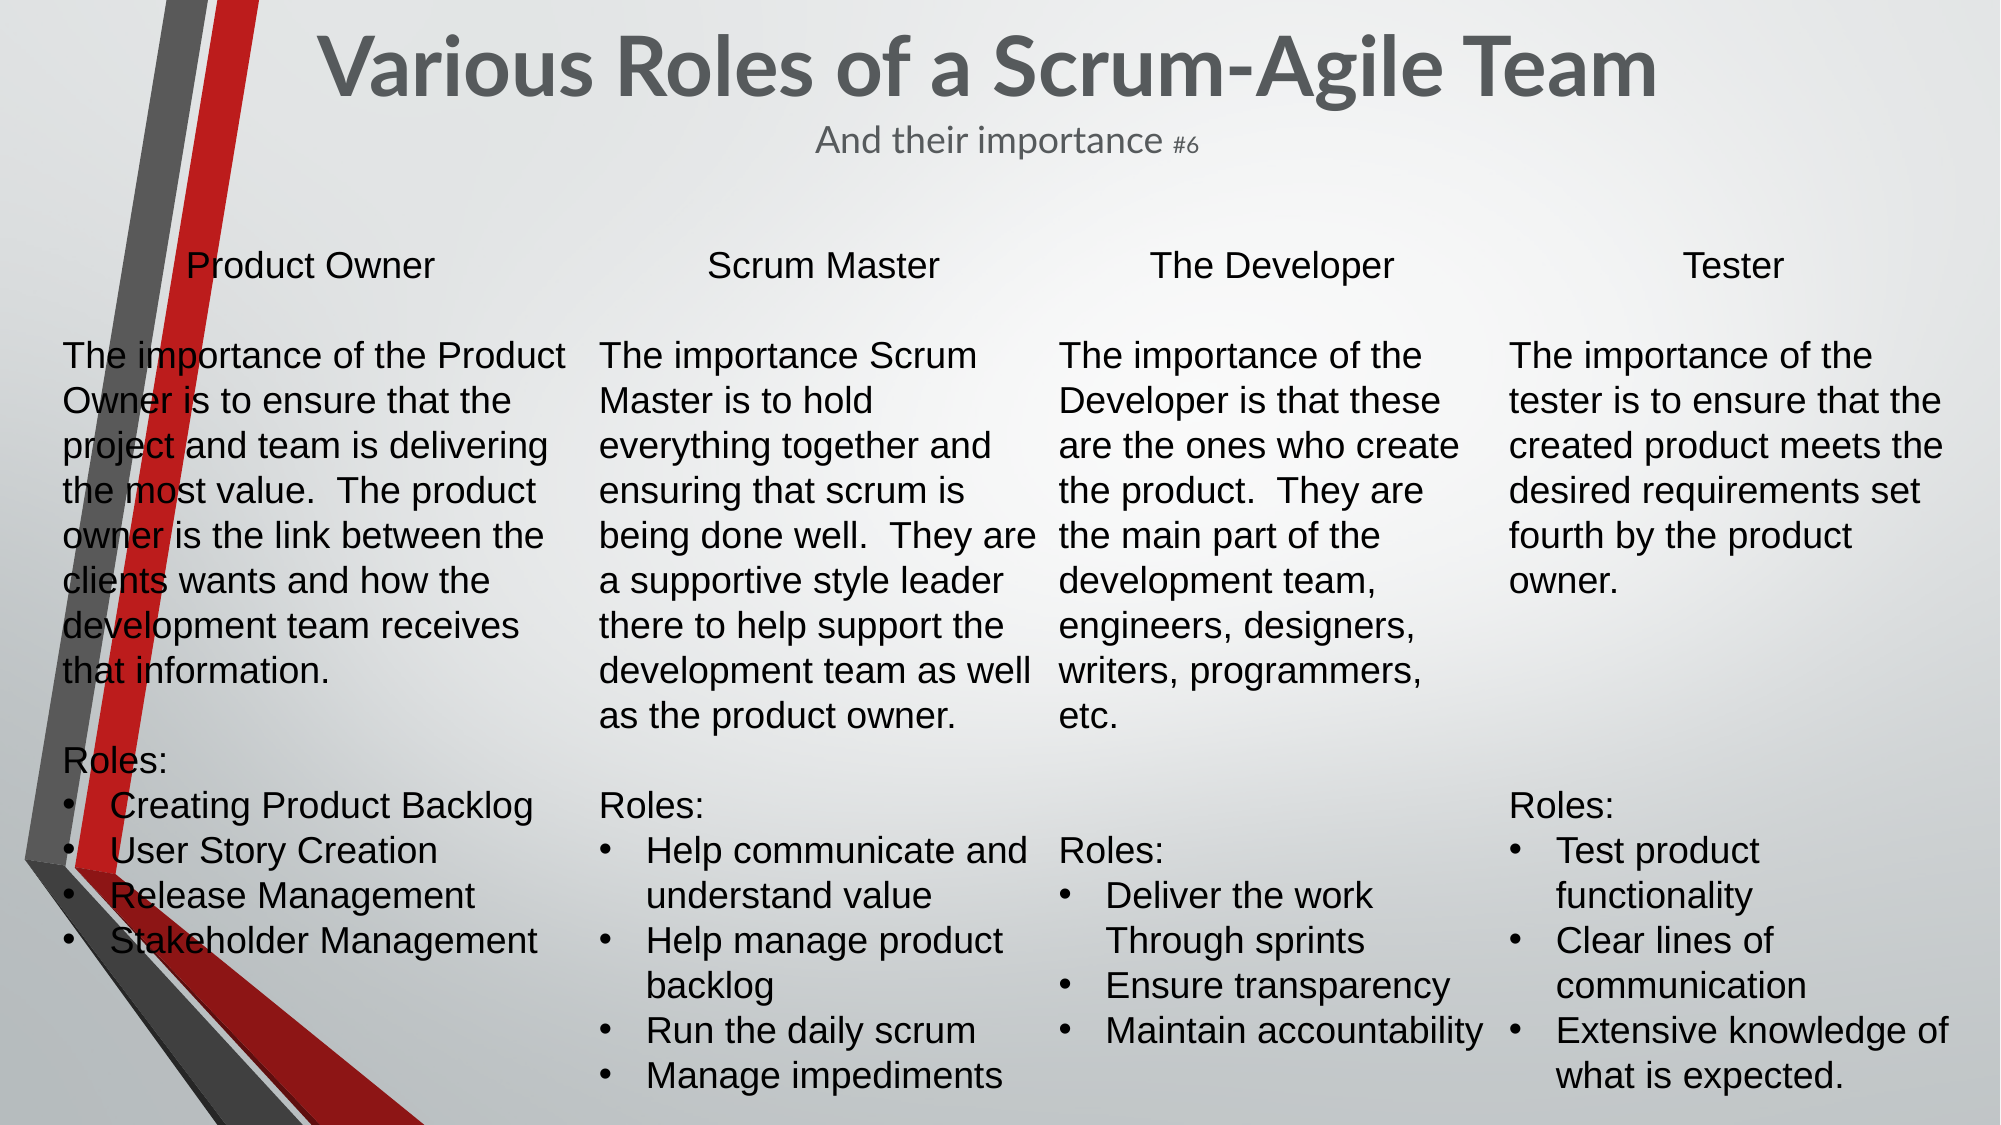

# Various Roles of a Scrum-Agile Team
And their importance #6

Tester

The importance of the tester is to ensure that the created product meets the desired requirements set fourth by the product owner.

Roles:
Test product functionality
Clear lines of communication
Extensive knowledge of what is expected.
Product Owner

The importance of the Product Owner is to ensure that the project and team is delivering the most value.  The product owner is the link between the clients wants and how the development team receives that information.
Roles:
Creating Product Backlog
User Story Creation
Release Management
Stakeholder Management

The Developer

The importance of the Developer is that these are the ones who create the product.  They are the main part of the development team, engineers, designers, writers, programmers, etc.

Roles:
Deliver the work Through sprints
Ensure transparency
Maintain accountability

Scrum Master

The importance Scrum Master is to hold everything together and ensuring that scrum is being done well.  They are a supportive style leader there to help support the development team as well as the product owner.

Roles:
Help communicate and understand value
Help manage product backlog
Run the daily scrum
Manage impediments